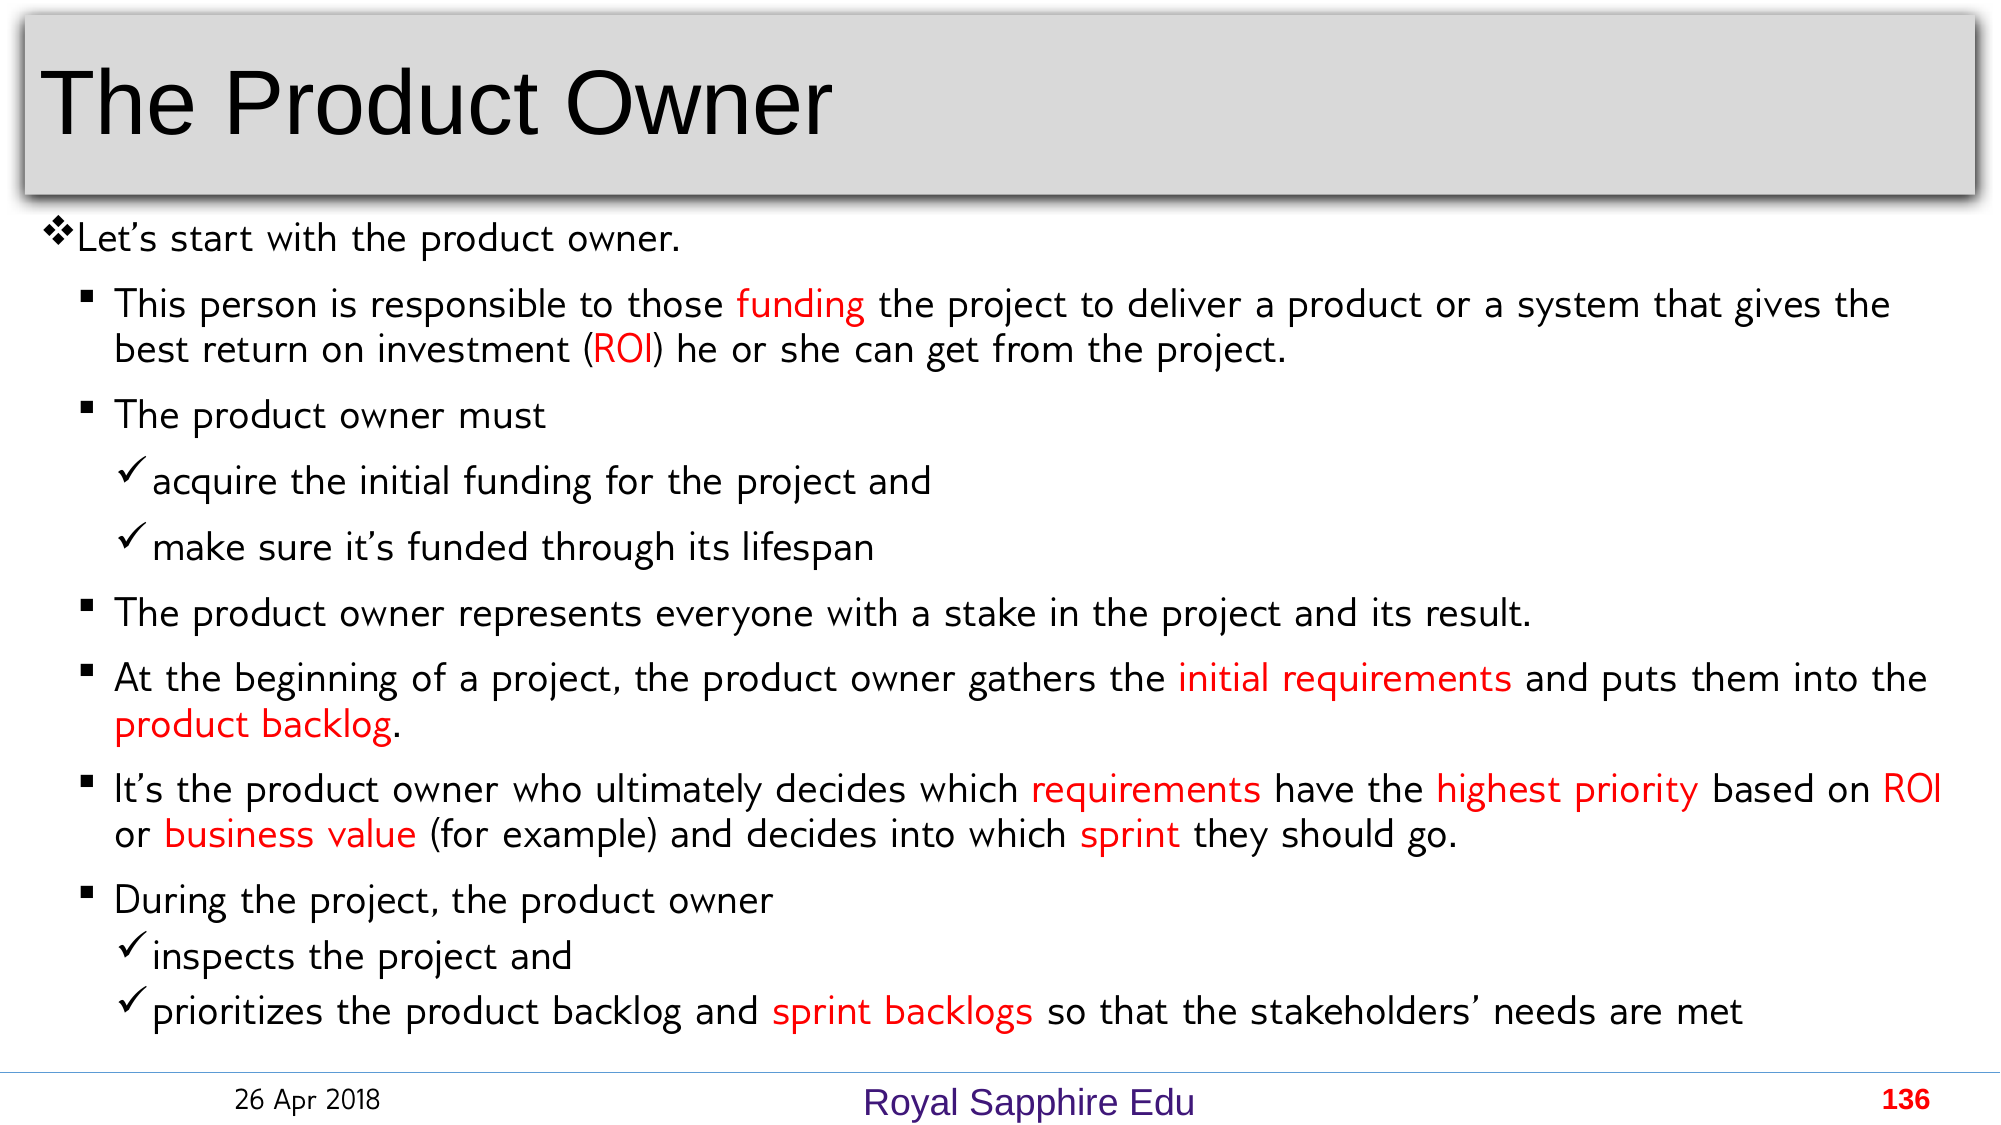

# The Product Owner
Let’s start with the product owner.
This person is responsible to those funding the project to deliver a product or a system that gives the best return on investment (ROI) he or she can get from the project.
The product owner must
acquire the initial funding for the project and
make sure it’s funded through its lifespan
The product owner represents everyone with a stake in the project and its result.
At the beginning of a project, the product owner gathers the initial requirements and puts them into the product backlog.
It’s the product owner who ultimately decides which requirements have the highest priority based on ROI or business value (for example) and decides into which sprint they should go.
During the project, the product owner
inspects the project and
prioritizes the product backlog and sprint backlogs so that the stakeholders’ needs are met
26 Apr 2018
136